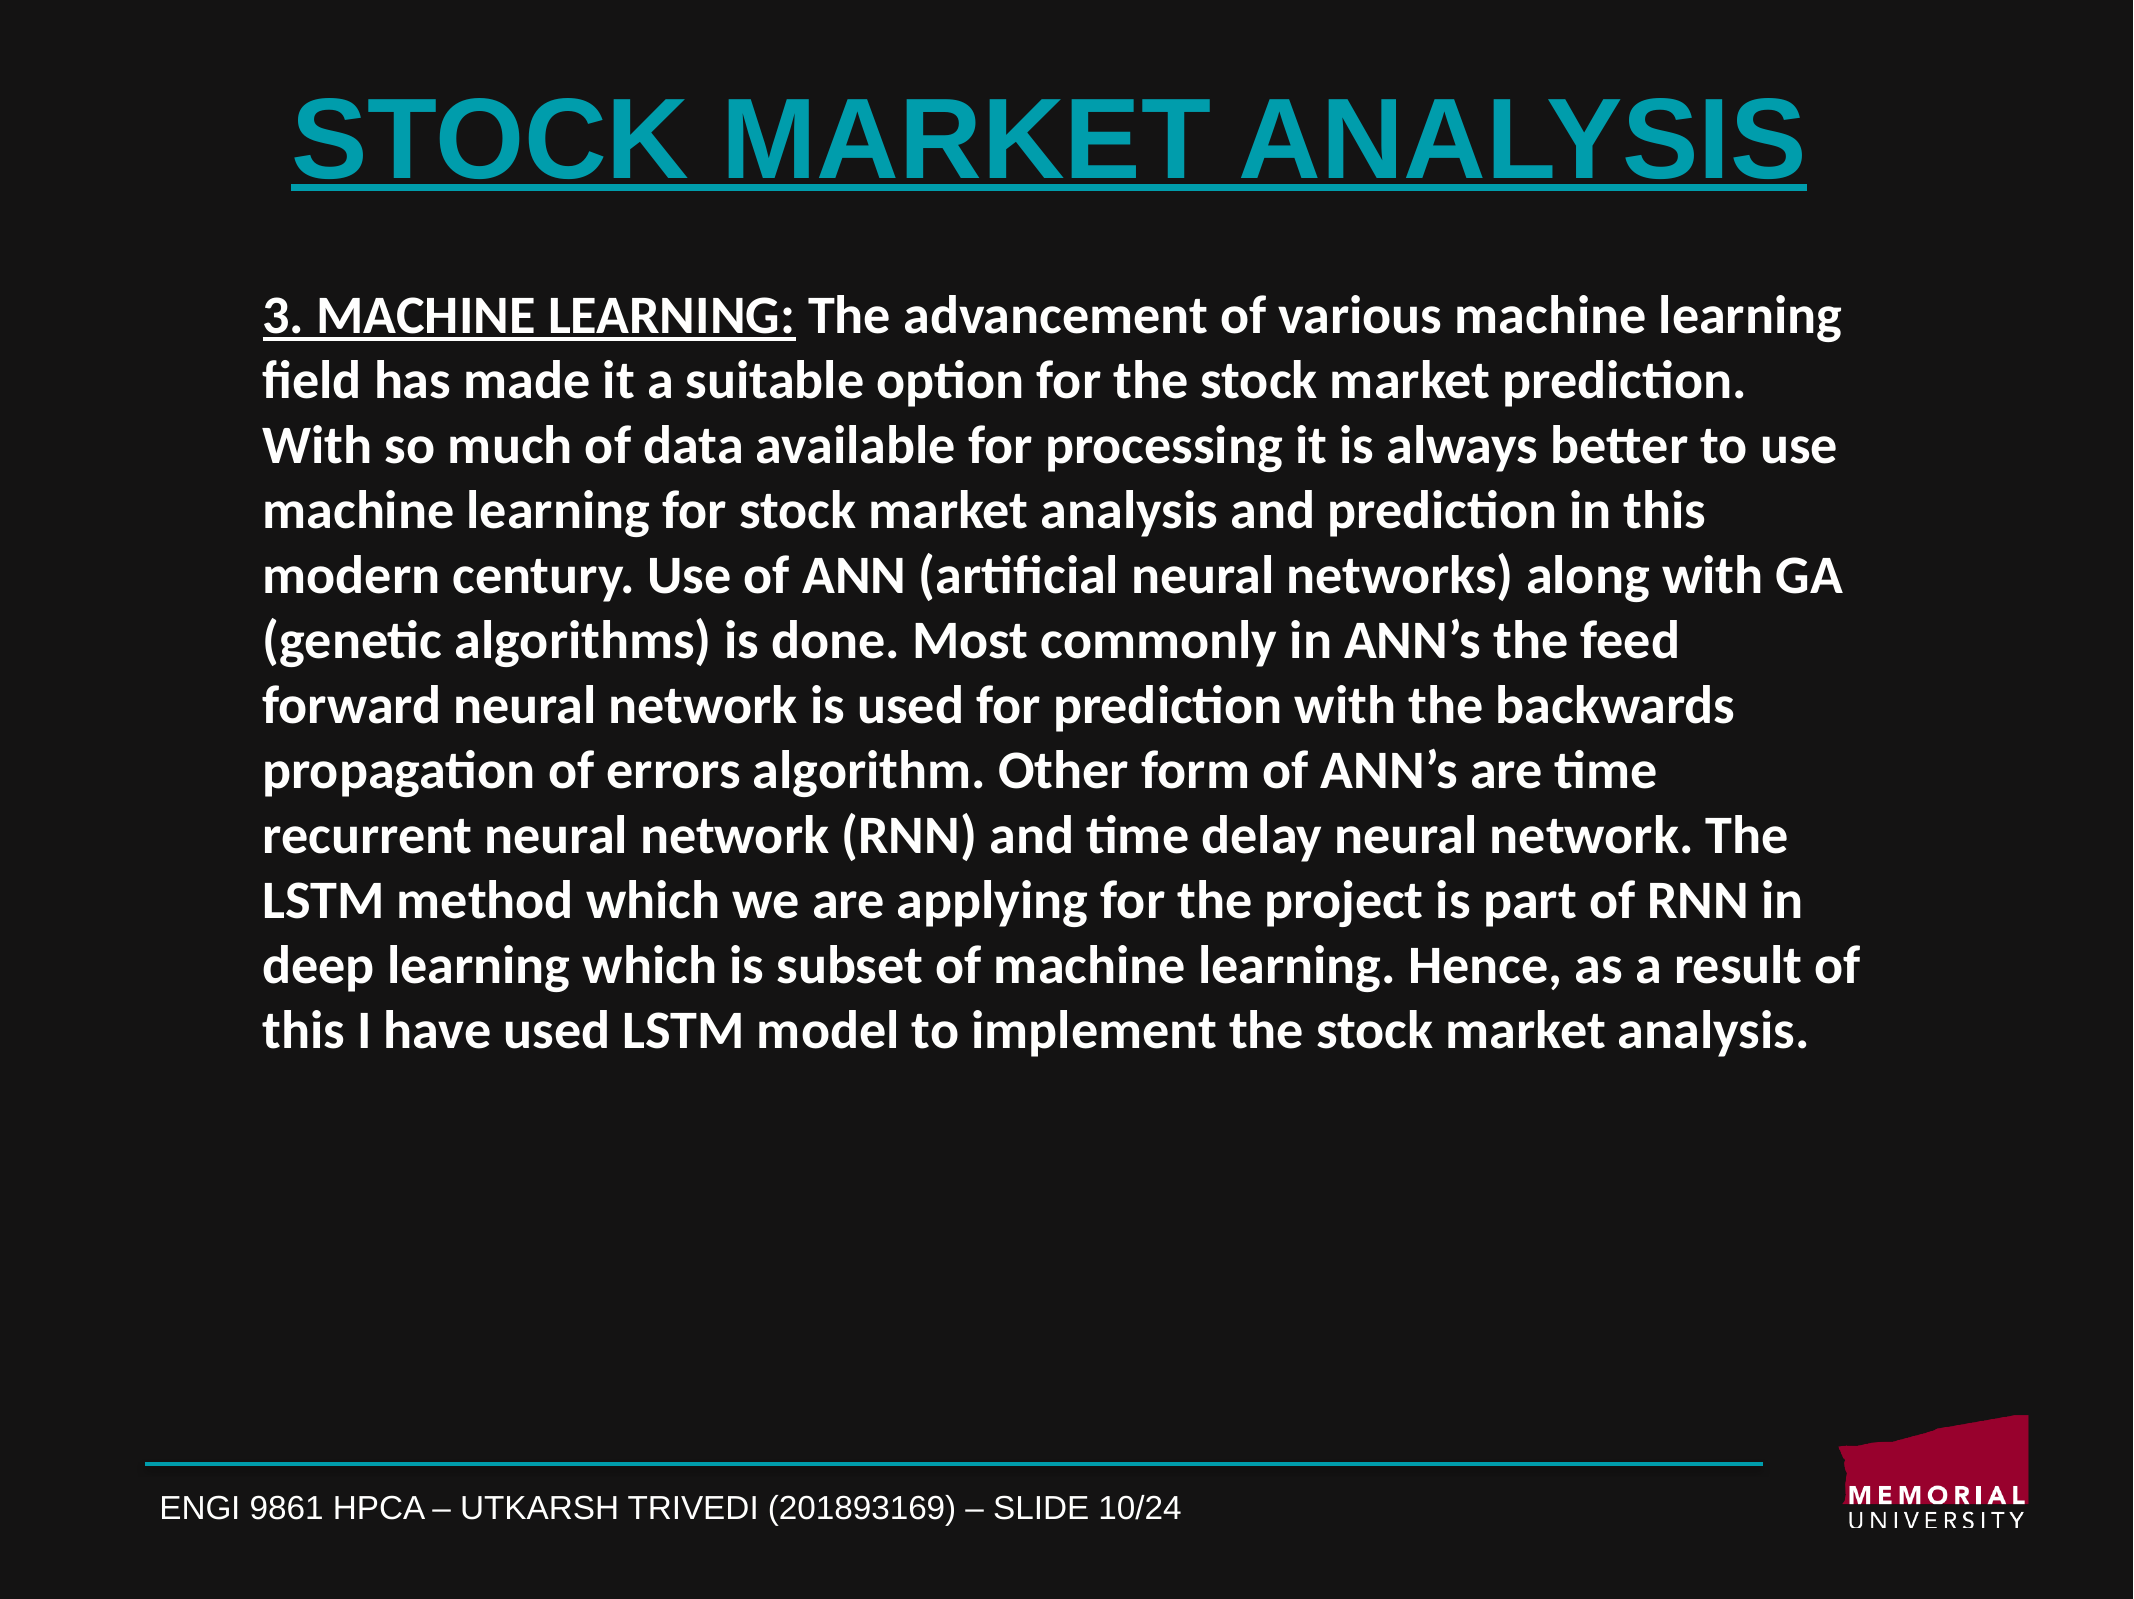

Stock market analysis
3. MACHINE LEARNING: The advancement of various machine learning field has made it a suitable option for the stock market prediction. With so much of data available for processing it is always better to use machine learning for stock market analysis and prediction in this modern century. Use of ANN (artificial neural networks) along with GA (genetic algorithms) is done. Most commonly in ANN’s the feed forward neural network is used for prediction with the backwards propagation of errors algorithm. Other form of ANN’s are time recurrent neural network (RNN) and time delay neural network. The LSTM method which we are applying for the project is part of RNN in deep learning which is subset of machine learning. Hence, as a result of this I have used LSTM model to implement the stock market analysis.

ENGI 9861 HPCA – UTKARSH TRIVEDI (201893169) – SLIDE 10/24